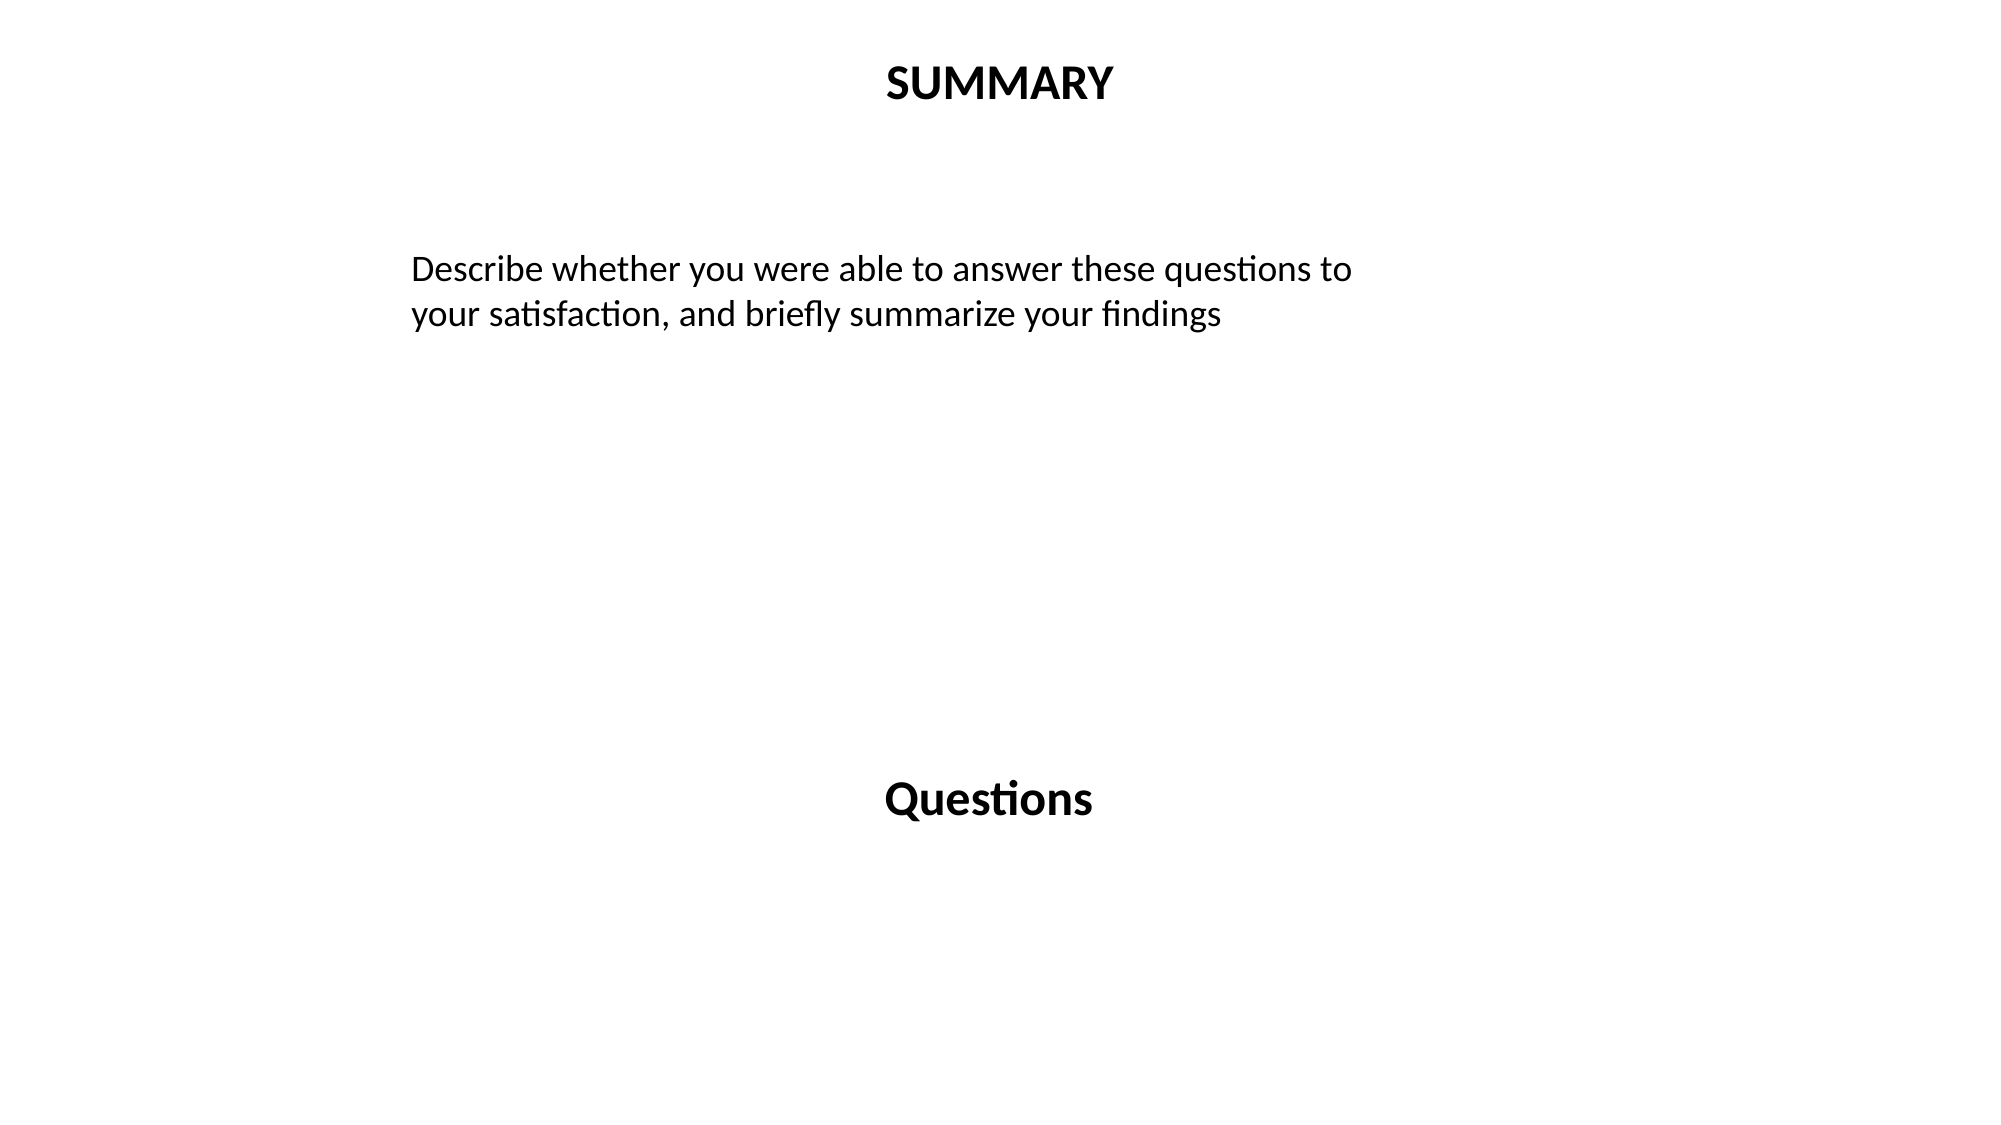

SUMMARY
Describe whether you were able to answer these questions to your satisfaction, and briefly summarize your findings
Questions